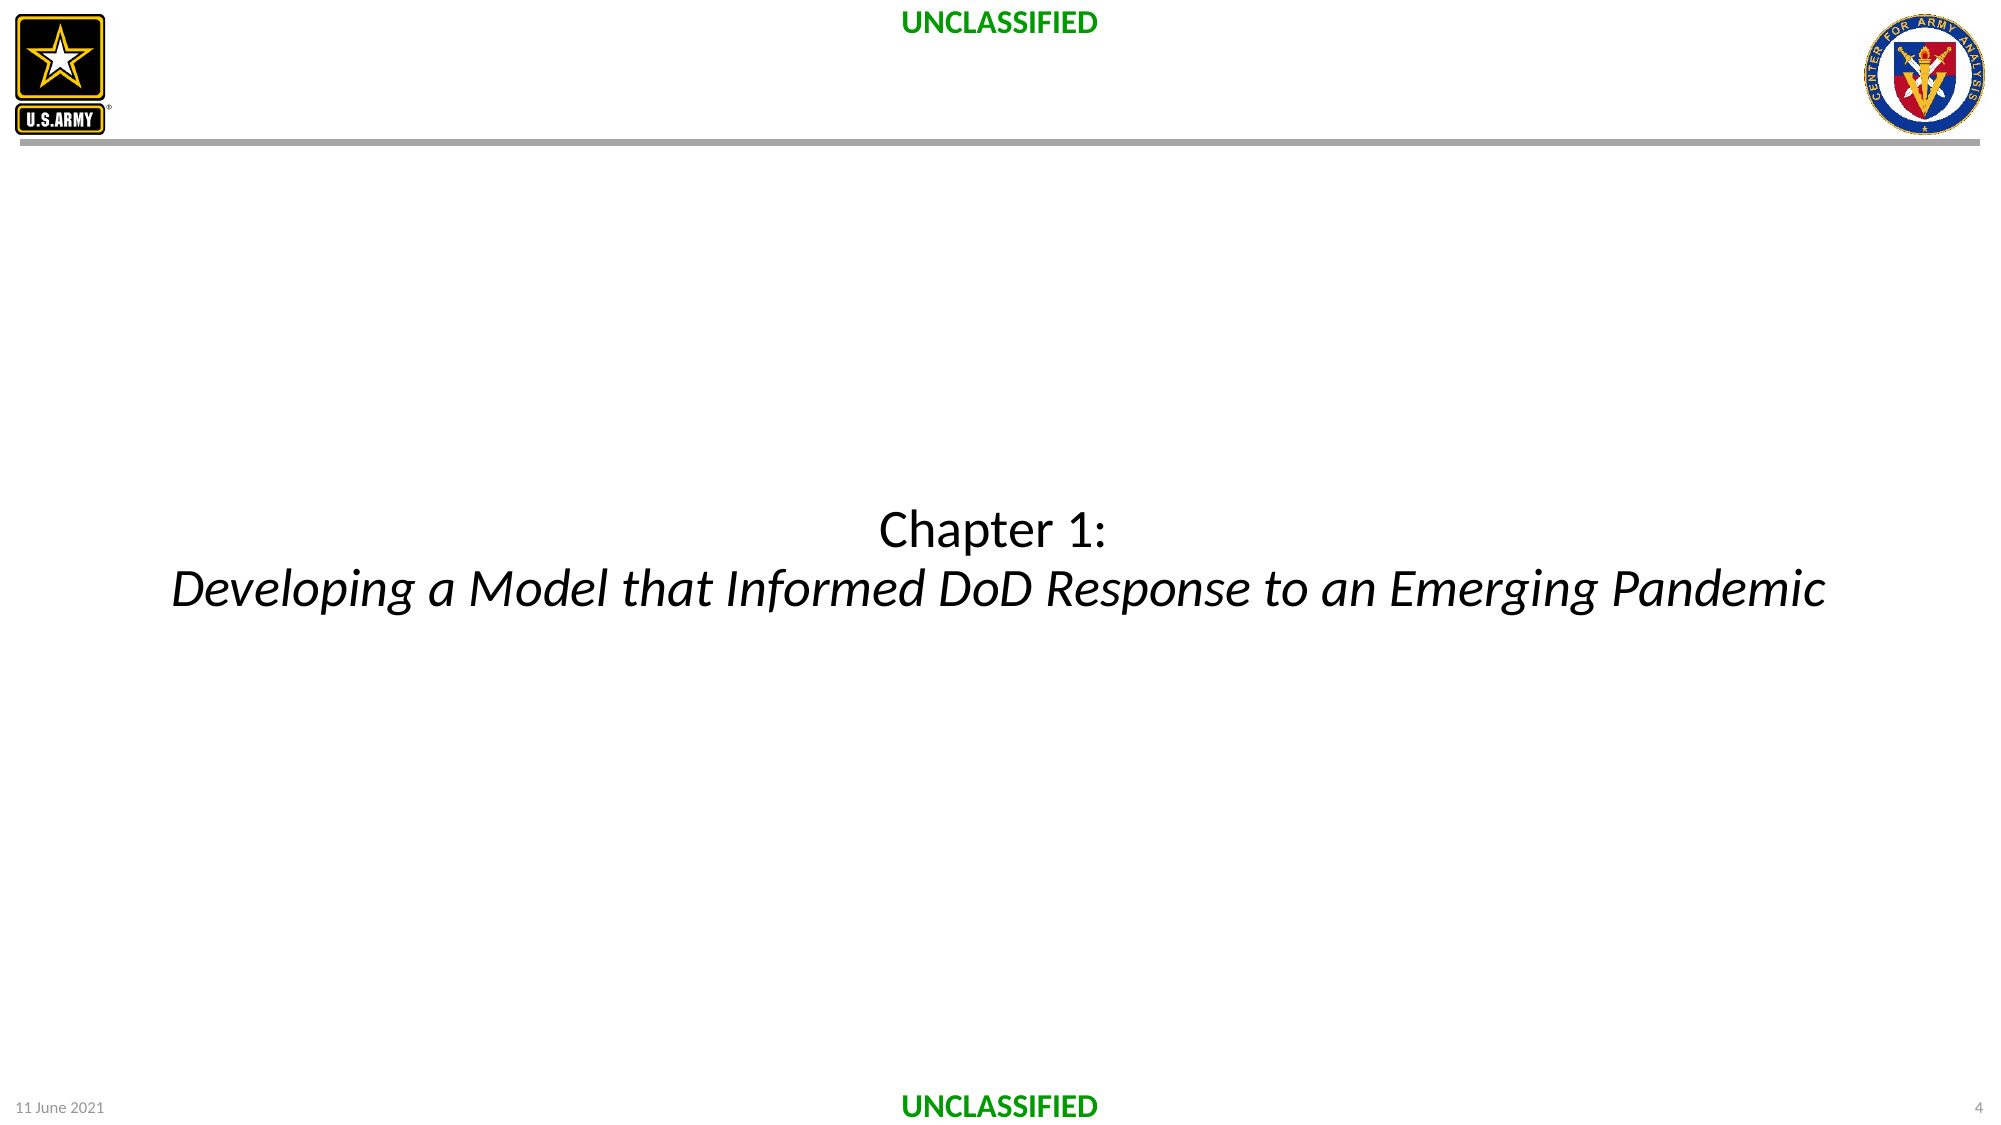

# Chapter 1: Developing a Model that Informed DoD Response to an Emerging Pandemic
11 June 2021
4